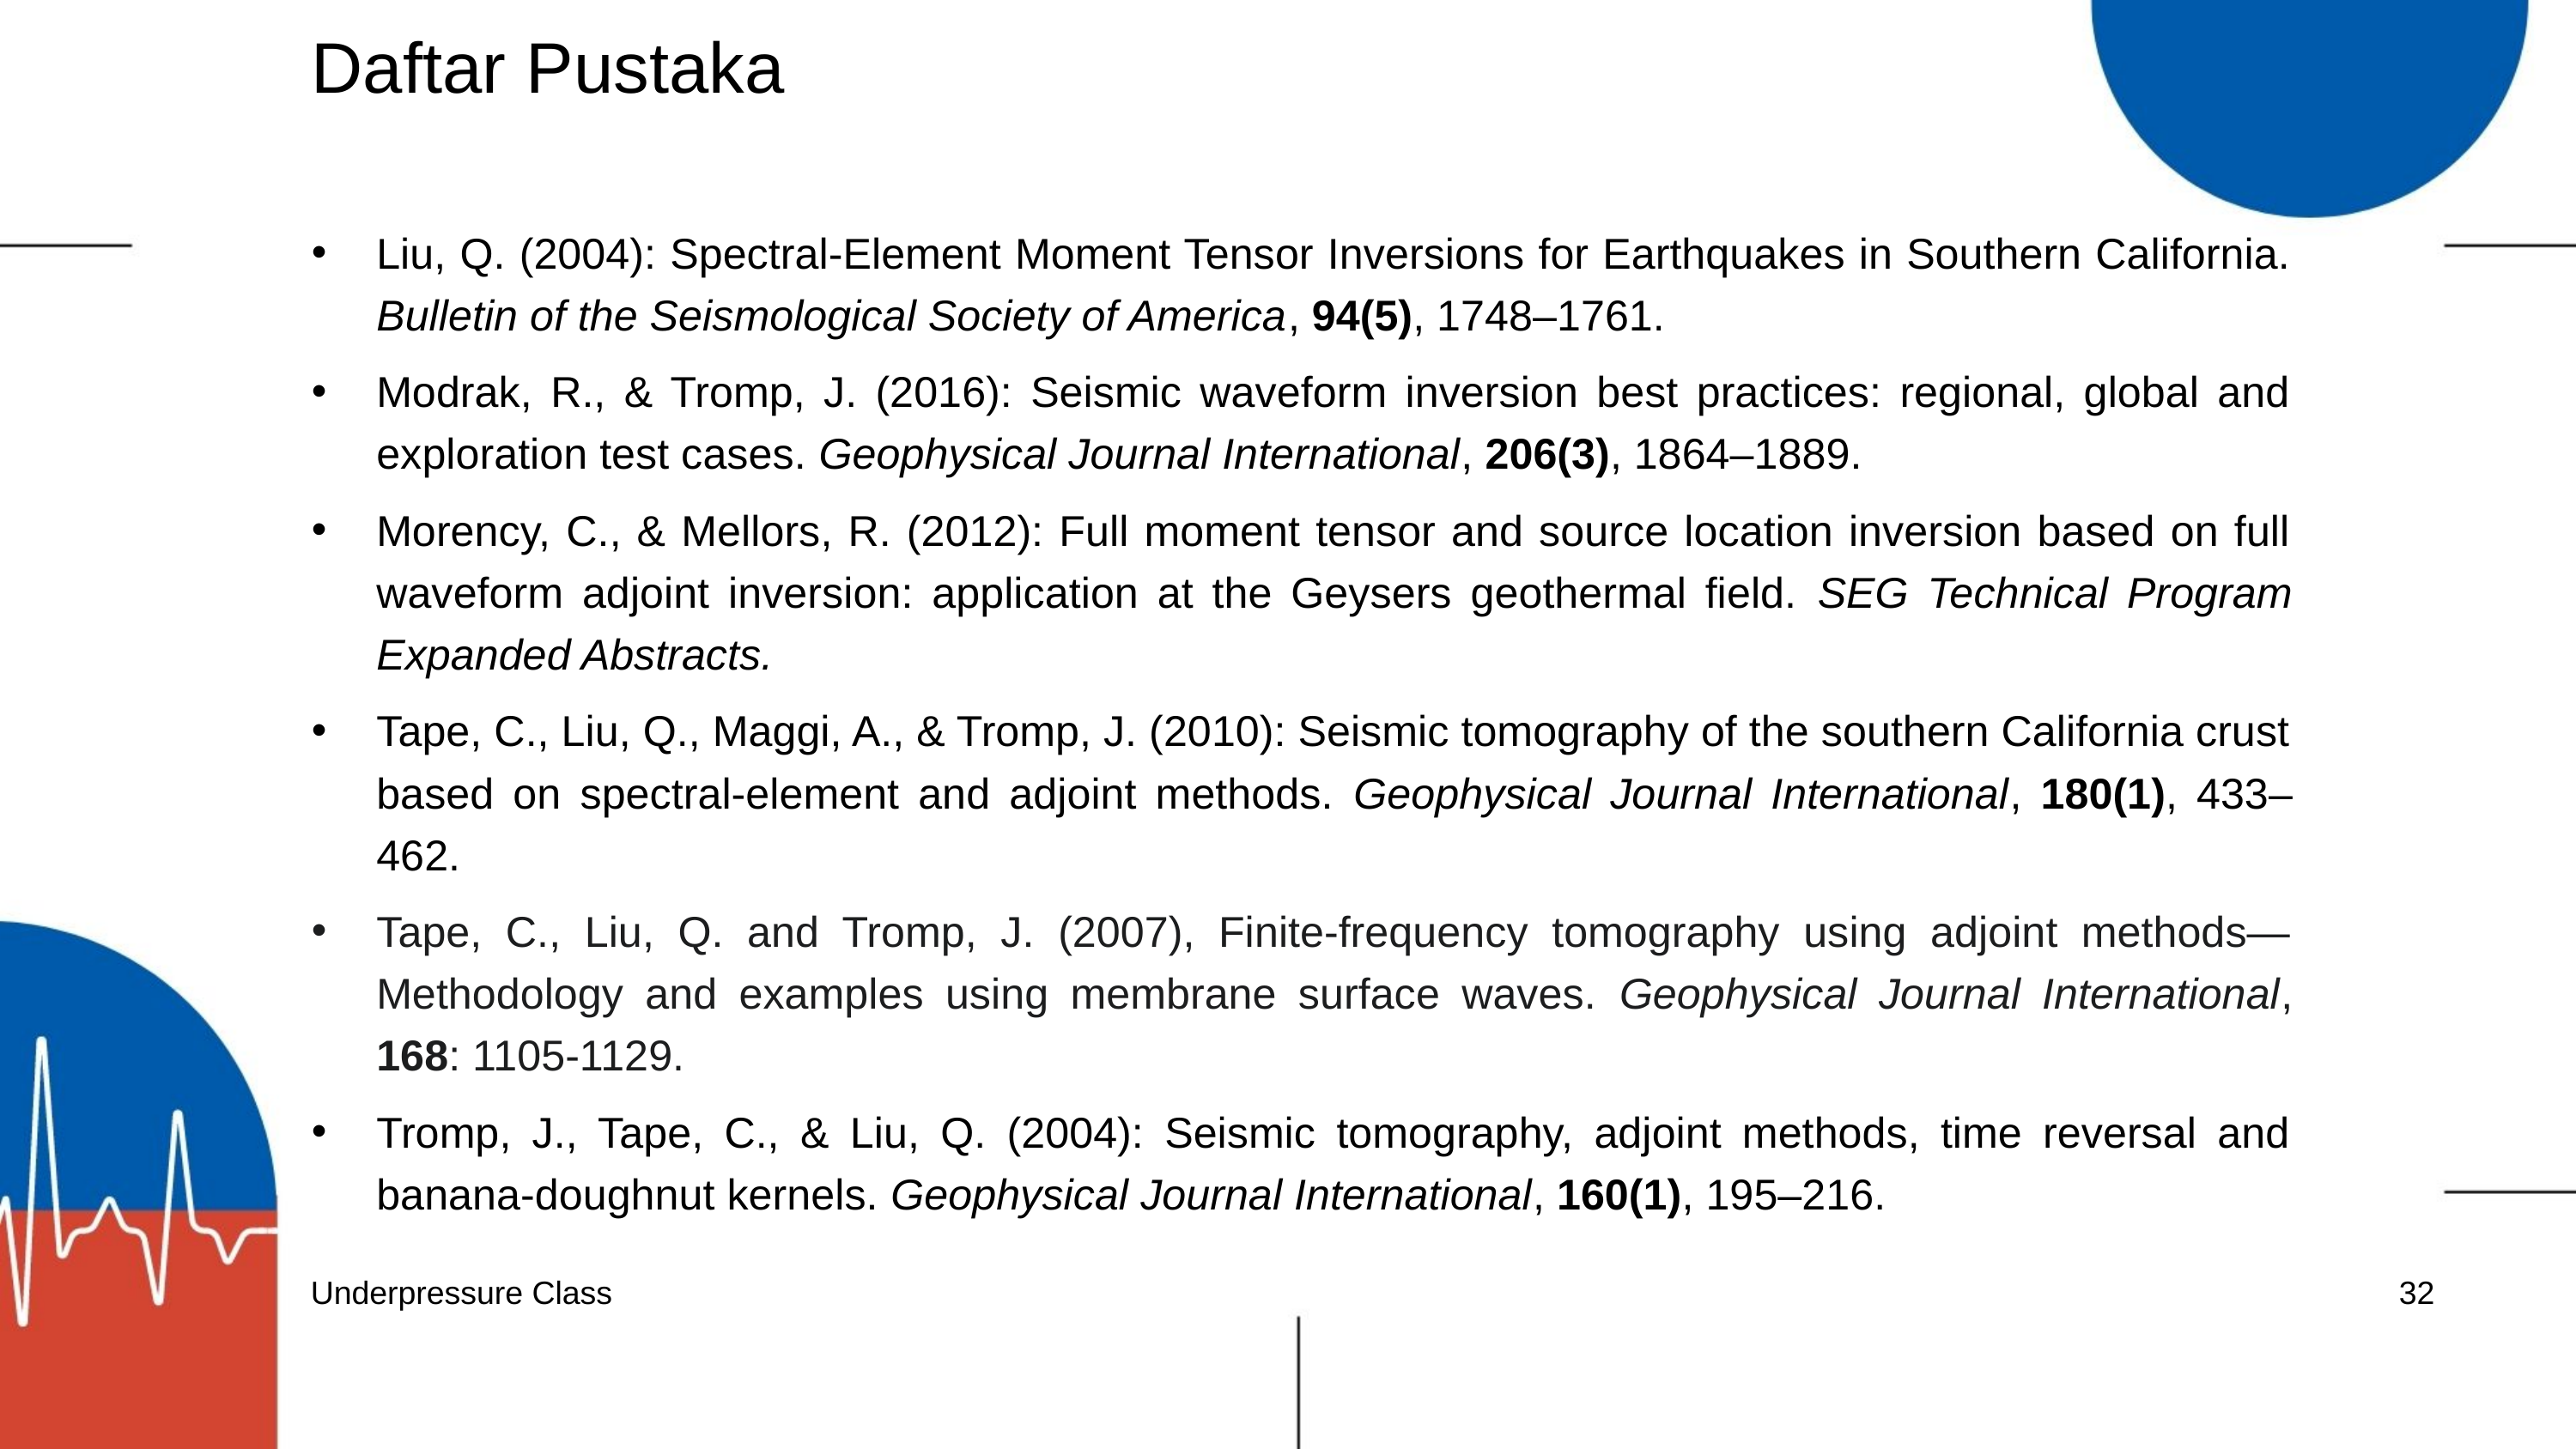

# Daftar Pustaka
Liu, Q. (2004): Spectral-Element Moment Tensor Inversions for Earthquakes in Southern California. Bulletin of the Seismological Society of America, 94(5), 1748–1761.
Modrak, R., & Tromp, J. (2016): Seismic waveform inversion best practices: regional, global and exploration test cases. Geophysical Journal International, 206(3), 1864–1889.
Morency, C., & Mellors, R. (2012): Full moment tensor and source location inversion based on full waveform adjoint inversion: application at the Geysers geothermal field. SEG Technical Program Expanded Abstracts.
Tape, C., Liu, Q., Maggi, A., & Tromp, J. (2010): Seismic tomography of the southern California crust based on spectral-element and adjoint methods. Geophysical Journal International, 180(1), 433–462.
Tape, C., Liu, Q. and Tromp, J. (2007), Finite-frequency tomography using adjoint methods—Methodology and examples using membrane surface waves. Geophysical Journal International, 168: 1105-1129.
Tromp, J., Tape, C., & Liu, Q. (2004): Seismic tomography, adjoint methods, time reversal and banana-doughnut kernels. Geophysical Journal International, 160(1), 195–216.

Underpressure Class
32